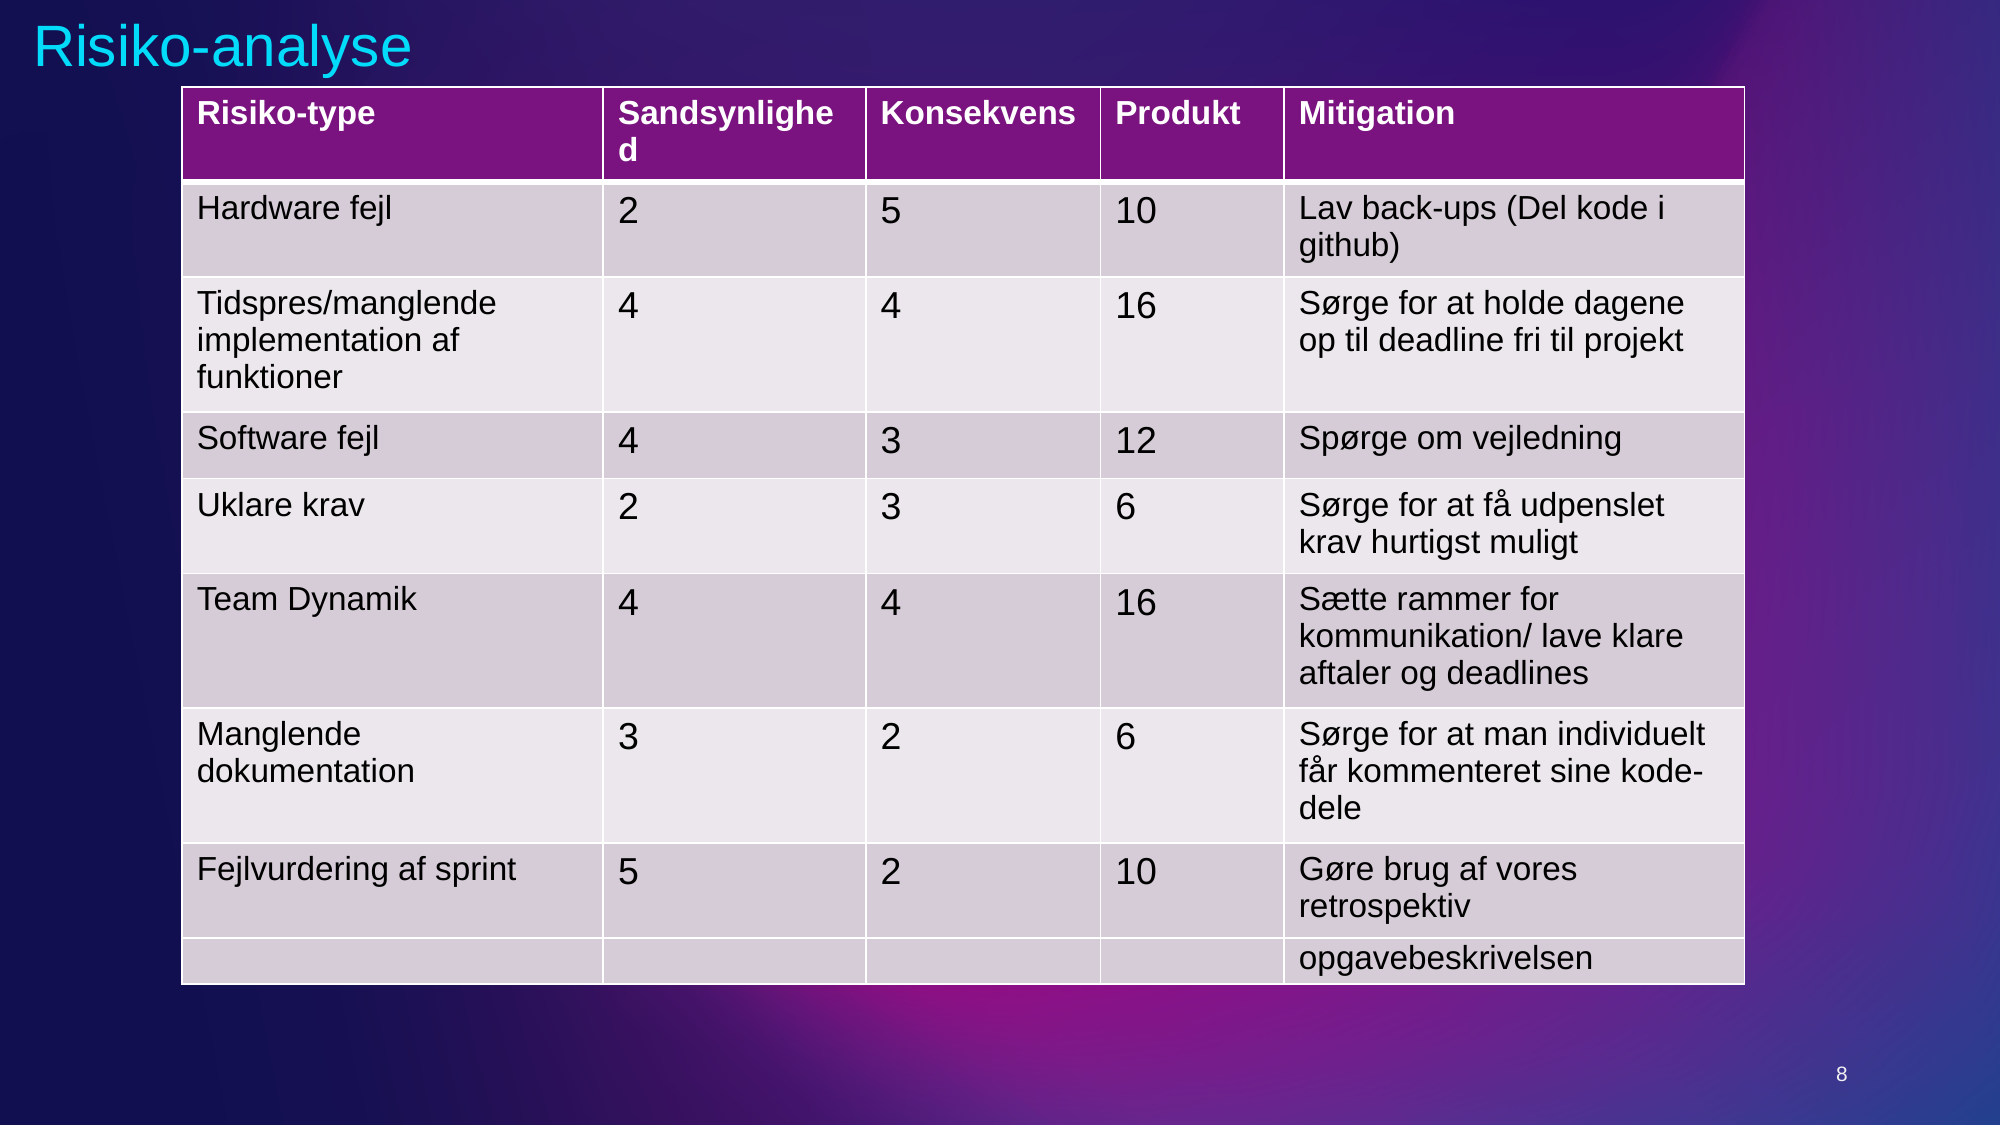

Risiko-analyse
| Risiko-type | Sandsynlighed | Konsekvens | Produkt | Mitigation |
| --- | --- | --- | --- | --- |
| Hardware fejl | 2 | 5 | 10 | Lav back-ups (Del kode i github) |
| Tidspres/manglende implementation af funktioner | 4 | 4 | 16 | Sørge for at holde dagene op til deadline fri til projekt |
| Software fejl | 4 | 3 | 12 | Spørge om vejledning |
| Uklare krav | 2 | 3 | 6 | Sørge for at få udpenslet krav hurtigst muligt |
| Team Dynamik | 4 | 4 | 16 | Sætte rammer for kommunikation/ lave klare aftaler og deadlines |
| Manglende dokumentation | 3 | 2 | 6 | Sørge for at man individuelt får kommenteret sine kode-dele |
| Fejlvurdering af sprint | 5 | 2 | 10 | Gøre brug af vores retrospektiv |
| Risiko-type | Sandsynlighed | Konsekvens | Produkt | Mitigation |
| --- | --- | --- | --- | --- |
| Hardware fejl | 2 | 5 | 10 | Lav back-ups (Del kode i github) |
| Tidspres/manglende implementation af funktioner | 4 | 4 | 16 | Sørge for at holde dagene op til deadline fri til projekt |
| Software fejl | 4 | 3 | 12 | Spørge om vejledning |
| Uklare krav | 2 | 3 | 6 | Sørge for at få udpenslet krav hurtigst muligt |
| Team Dynamik | 4 | 4 | 16 | Sætte rammer for kommunikation/ lave klare aftaler og deadlines |
| Manglende dokumentation | 3 | 2 | 6 | Sørge for at man individuelt får kommenteret sine kode-dele |
| For bredt scope | 2 | 4 | 8 | Få sat et mål ud fra opgavebeskrivelsen |
8